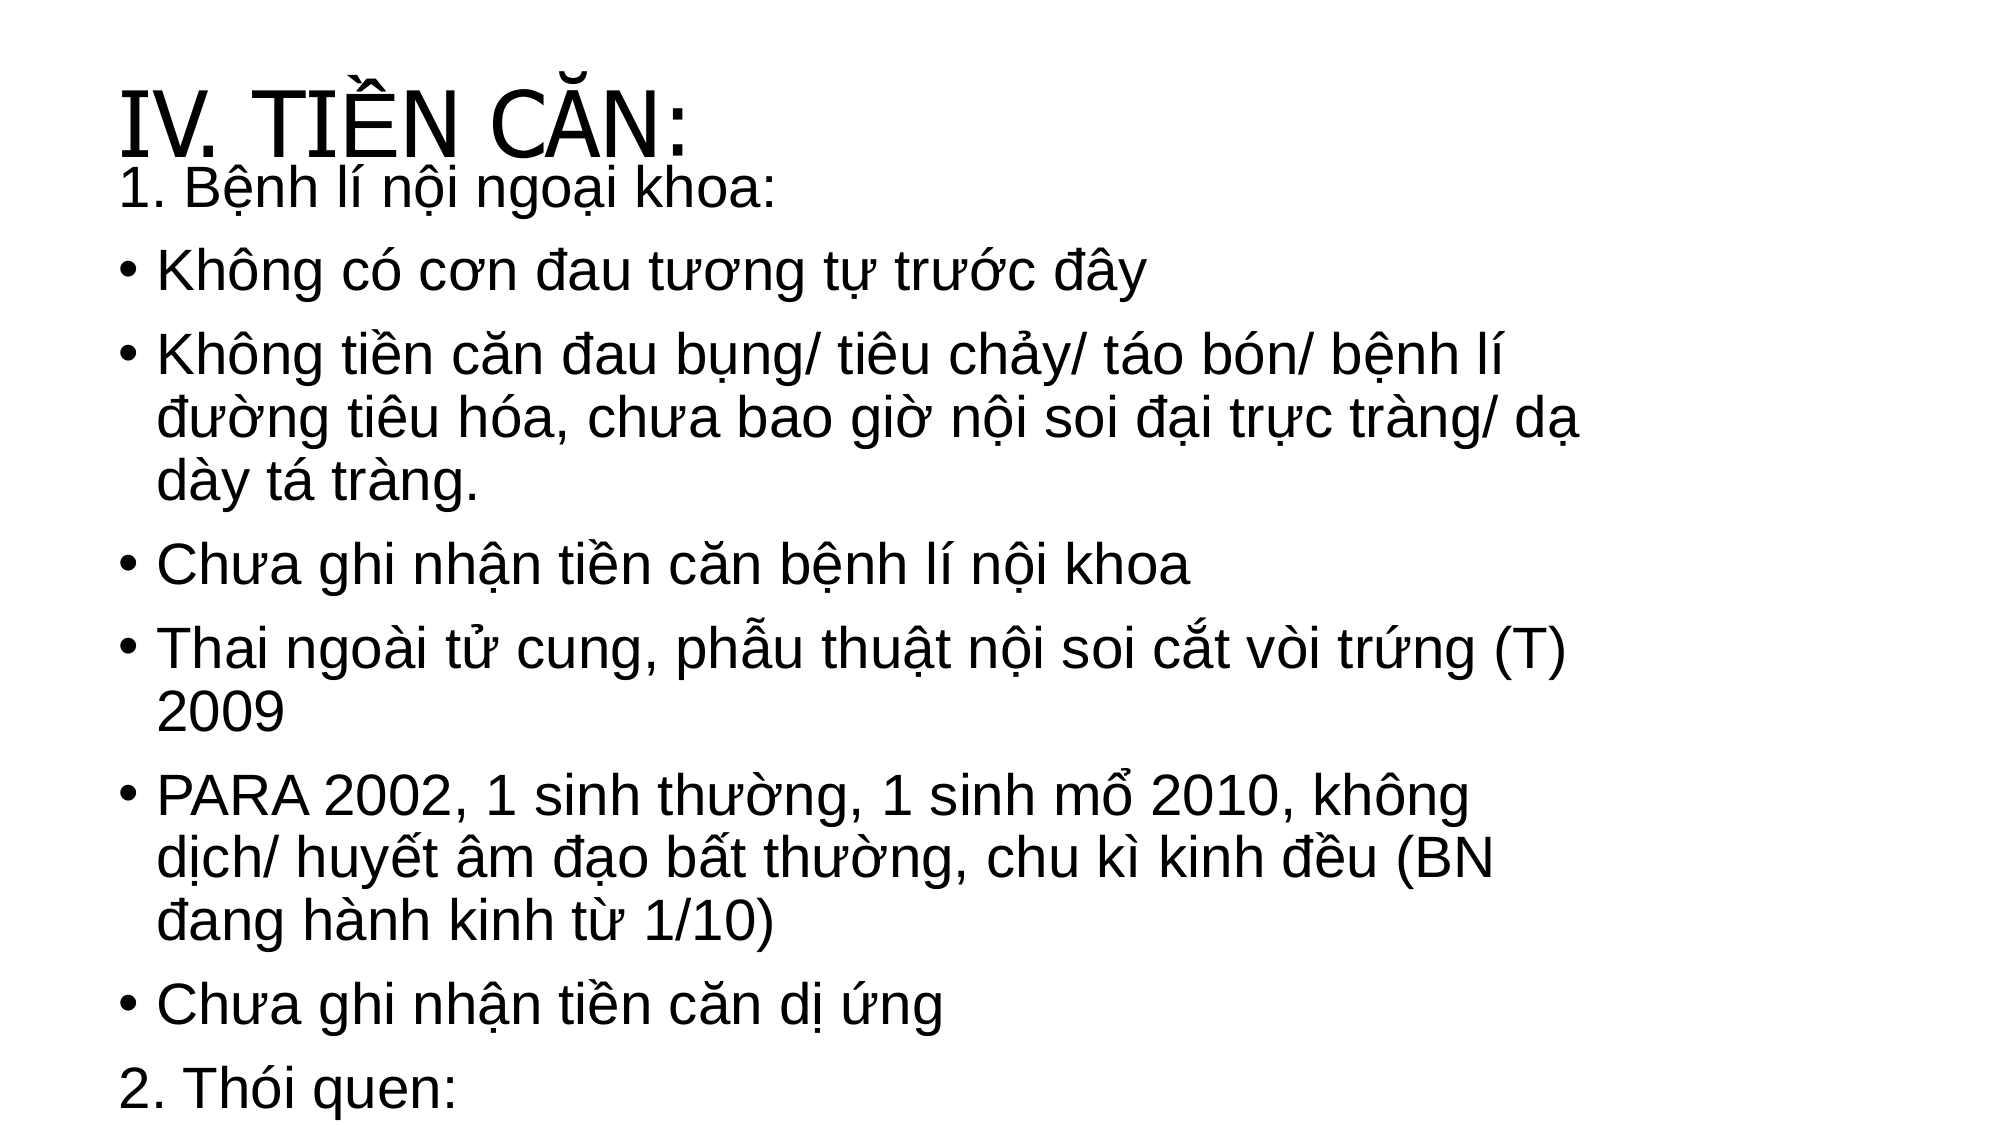

# IV. TIỀN CĂN:
1. Bệnh lí nội ngoại khoa:
Không có cơn đau tương tự trước đây
Không tiền căn đau bụng/ tiêu chảy/ táo bón/ bệnh lí đường tiêu hóa, chưa bao giờ nội soi đại trực tràng/ dạ dày tá tràng.
Chưa ghi nhận tiền căn bệnh lí nội khoa
Thai ngoài tử cung, phẫu thuật nội soi cắt vòi trứng (T) 2009
PARA 2002, 1 sinh thường, 1 sinh mổ 2010, không dịch/ huyết âm đạo bất thường, chu kì kinh đều (BN đang hành kinh từ 1/10)
Chưa ghi nhận tiền căn dị ứng
2. Thói quen:
Ăn uống điều độ, hay ăn rau luộc, trái cây, ít ăn dầu mỡ
Ít vận động
Không rượu bia thuốc lá
3. Tiền căn gia đình:
Chưa ghi nhận tiền căn K/ polyp đại trực tràng